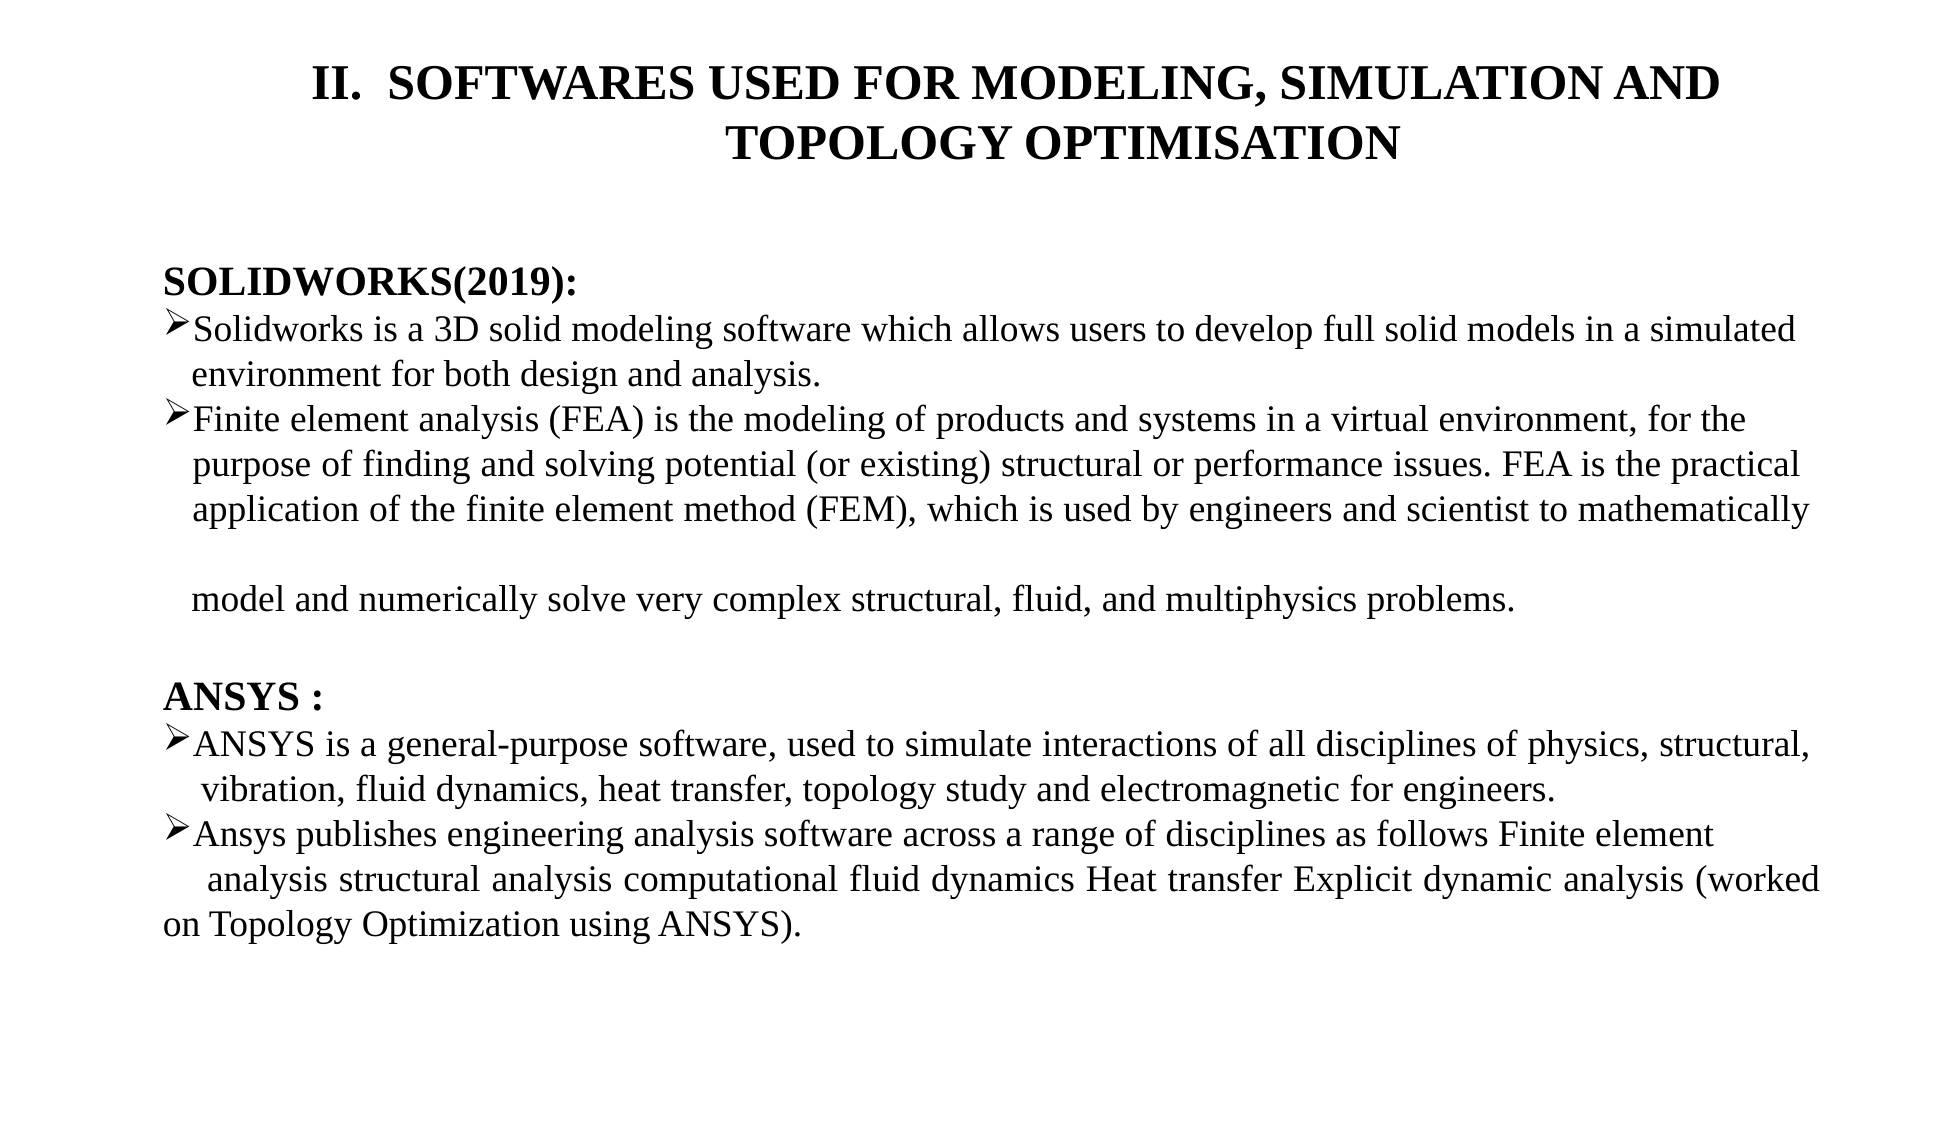

II.  SOFTWARES USED FOR MODELING, SIMULATION AND TOPOLOGY OPTIMISATION
SOLIDWORKS(2019):
Solidworks is a 3D solid modeling software which allows users to develop full solid models in a simulated
   environment for both design and analysis.
Finite element analysis (FEA) is the modeling of products and systems in a virtual environment, for the
   purpose of finding and solving potential (or existing) structural or performance issues. FEA is the practical
   application of the finite element method (FEM), which is used by engineers and scientist to mathematically
   model and numerically solve very complex structural, fluid, and multiphysics problems.
ANSYS :
ANSYS is a general-purpose software, used to simulate interactions of all disciplines of physics, structural,
    vibration, fluid dynamics, heat transfer, topology study and electromagnetic for engineers.
Ansys publishes engineering analysis software across a range of disciplines as follows Finite element
    analysis structural analysis computational fluid dynamics Heat transfer Explicit dynamic analysis (worked on Topology Optimization using ANSYS).